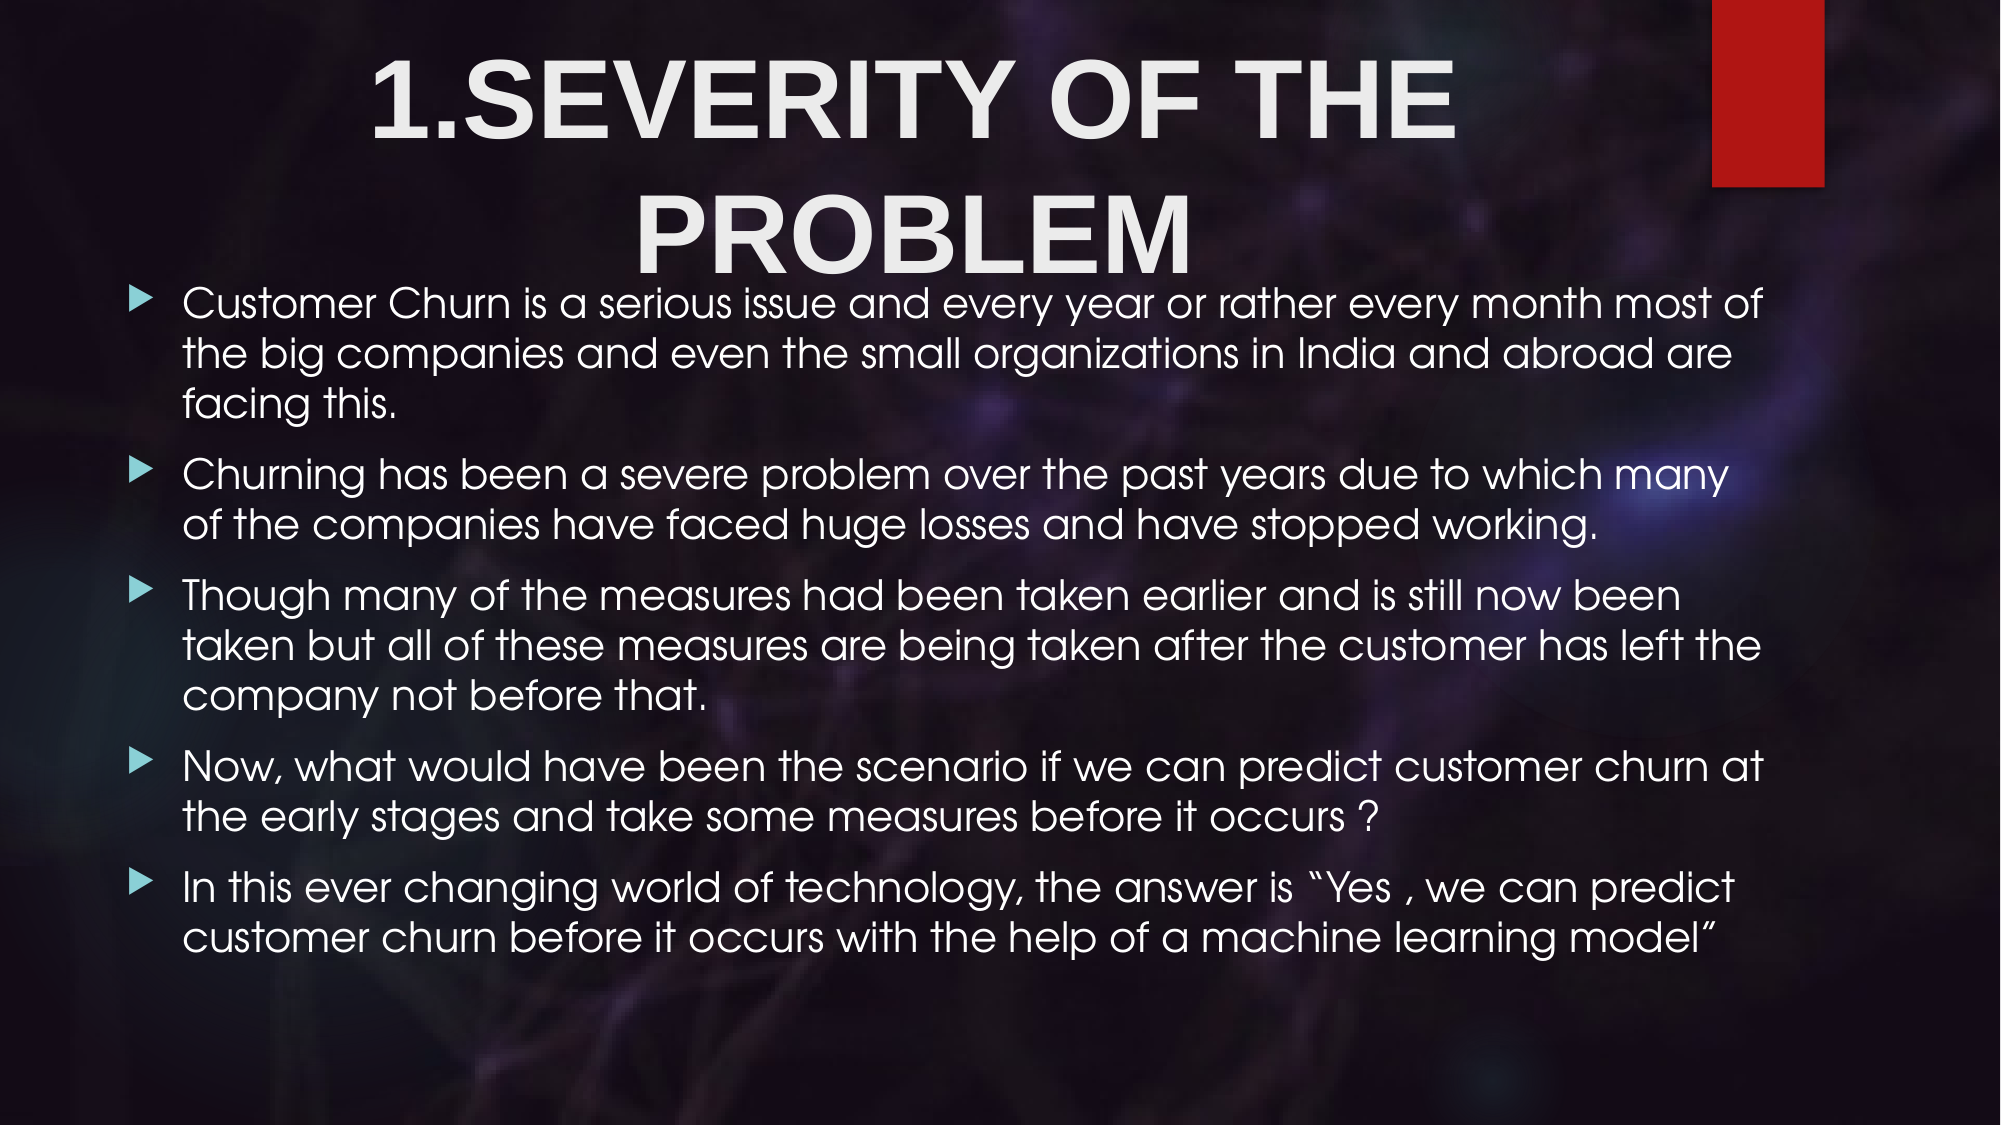

# 1.SEVERITY OF THE PROBLEM
Customer Churn is a serious issue and every year or rather every month most of the big companies and even the small organizations in India and abroad are facing this.
Churning has been a severe problem over the past years due to which many of the companies have faced huge losses and have stopped working.
Though many of the measures had been taken earlier and is still now been taken but all of these measures are being taken after the customer has left the company not before that.
Now, what would have been the scenario if we can predict customer churn at the early stages and take some measures before it occurs ?
In this ever changing world of technology, the answer is “Yes , we can predict customer churn before it occurs with the help of a machine learning model”